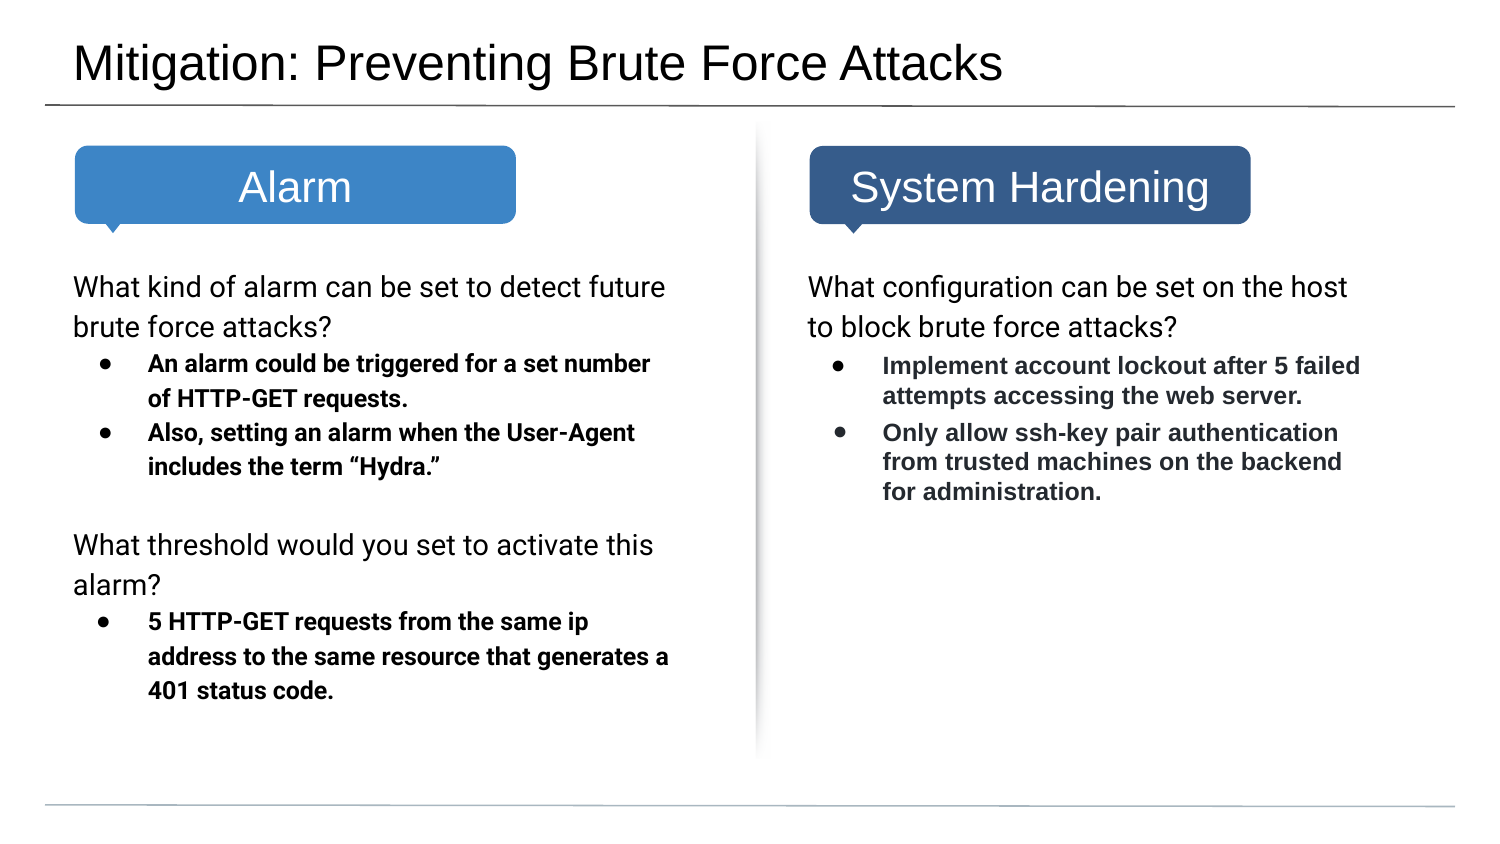

# Mitigation: Preventing Brute Force Attacks
What kind of alarm can be set to detect future brute force attacks?
An alarm could be triggered for a set number of HTTP-GET requests.
Also, setting an alarm when the User-Agent includes the term “Hydra.”

What threshold would you set to activate this
alarm?
5 HTTP-GET requests from the same ip address to the same resource that generates a 401 status code.
What configuration can be set on the host to block brute force attacks?
Implement account lockout after 5 failed attempts accessing the web server.
Only allow ssh-key pair authentication from trusted machines on the backend for administration.